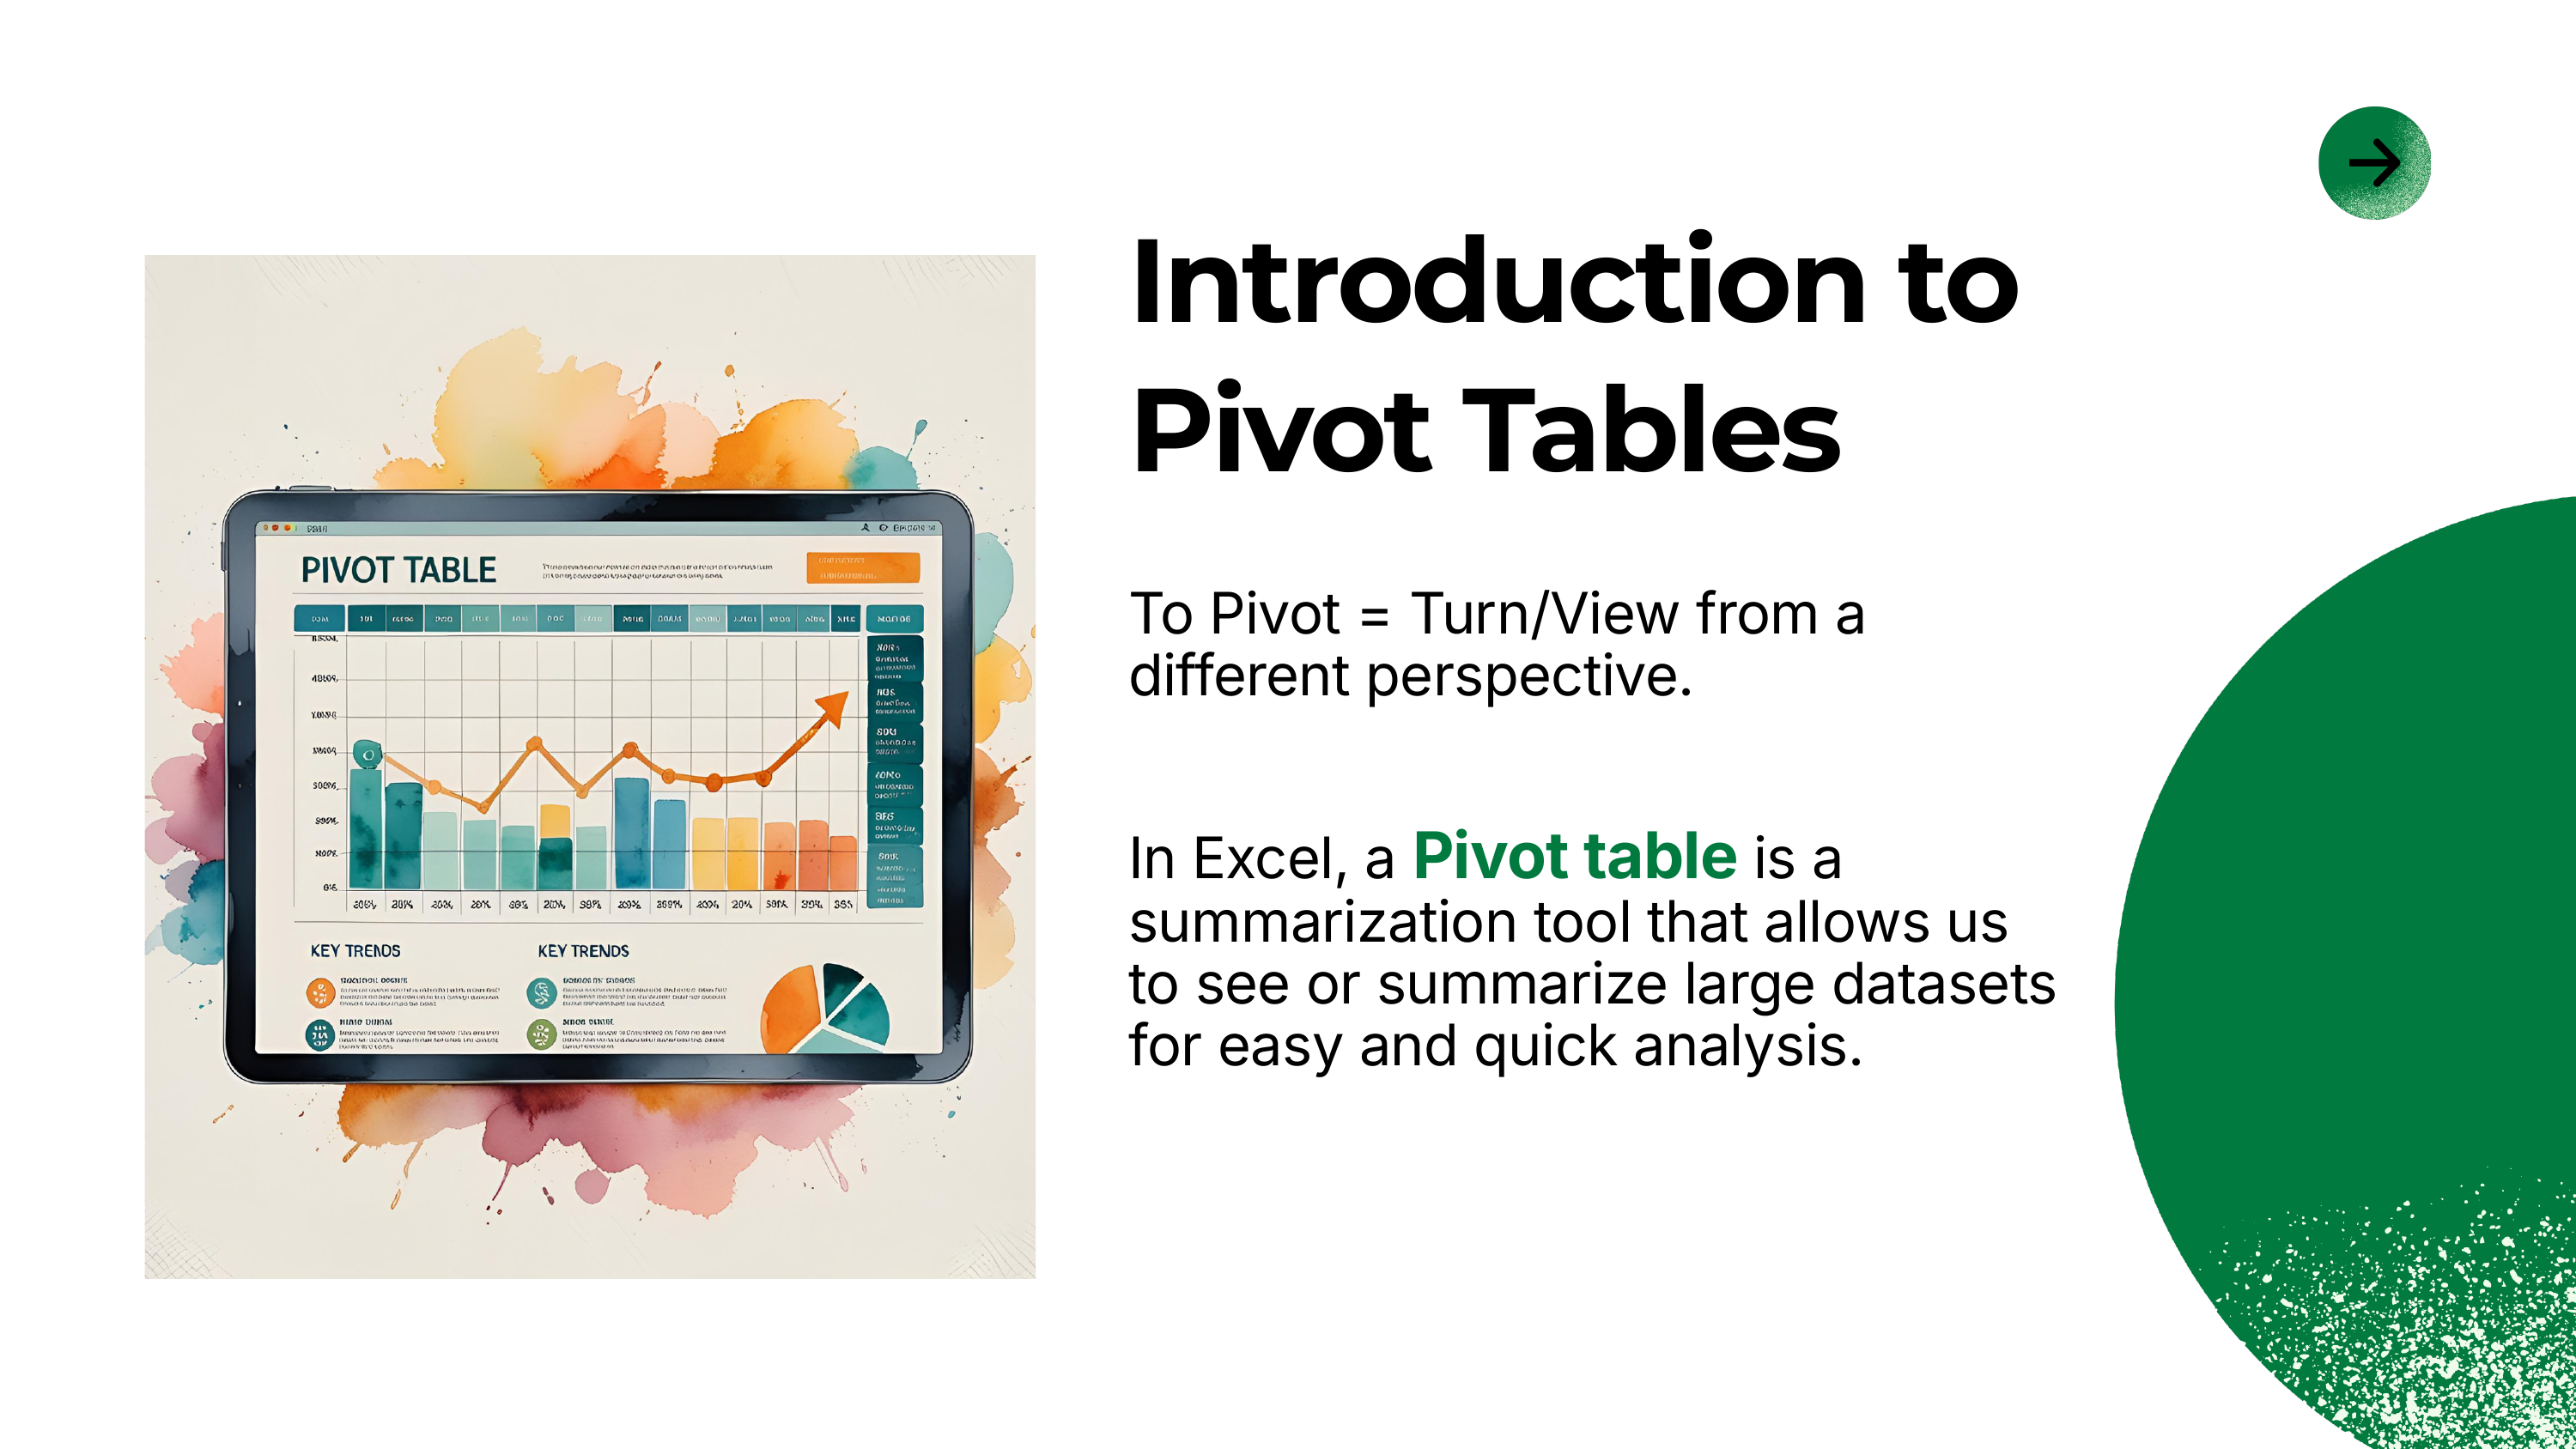

Introduction to Pivot Tables

To Pivot = Turn/View from a different perspective.

In Excel, a Pivot table is a summarization tool that allows us to see or summarize large datasets for easy and quick analysis.